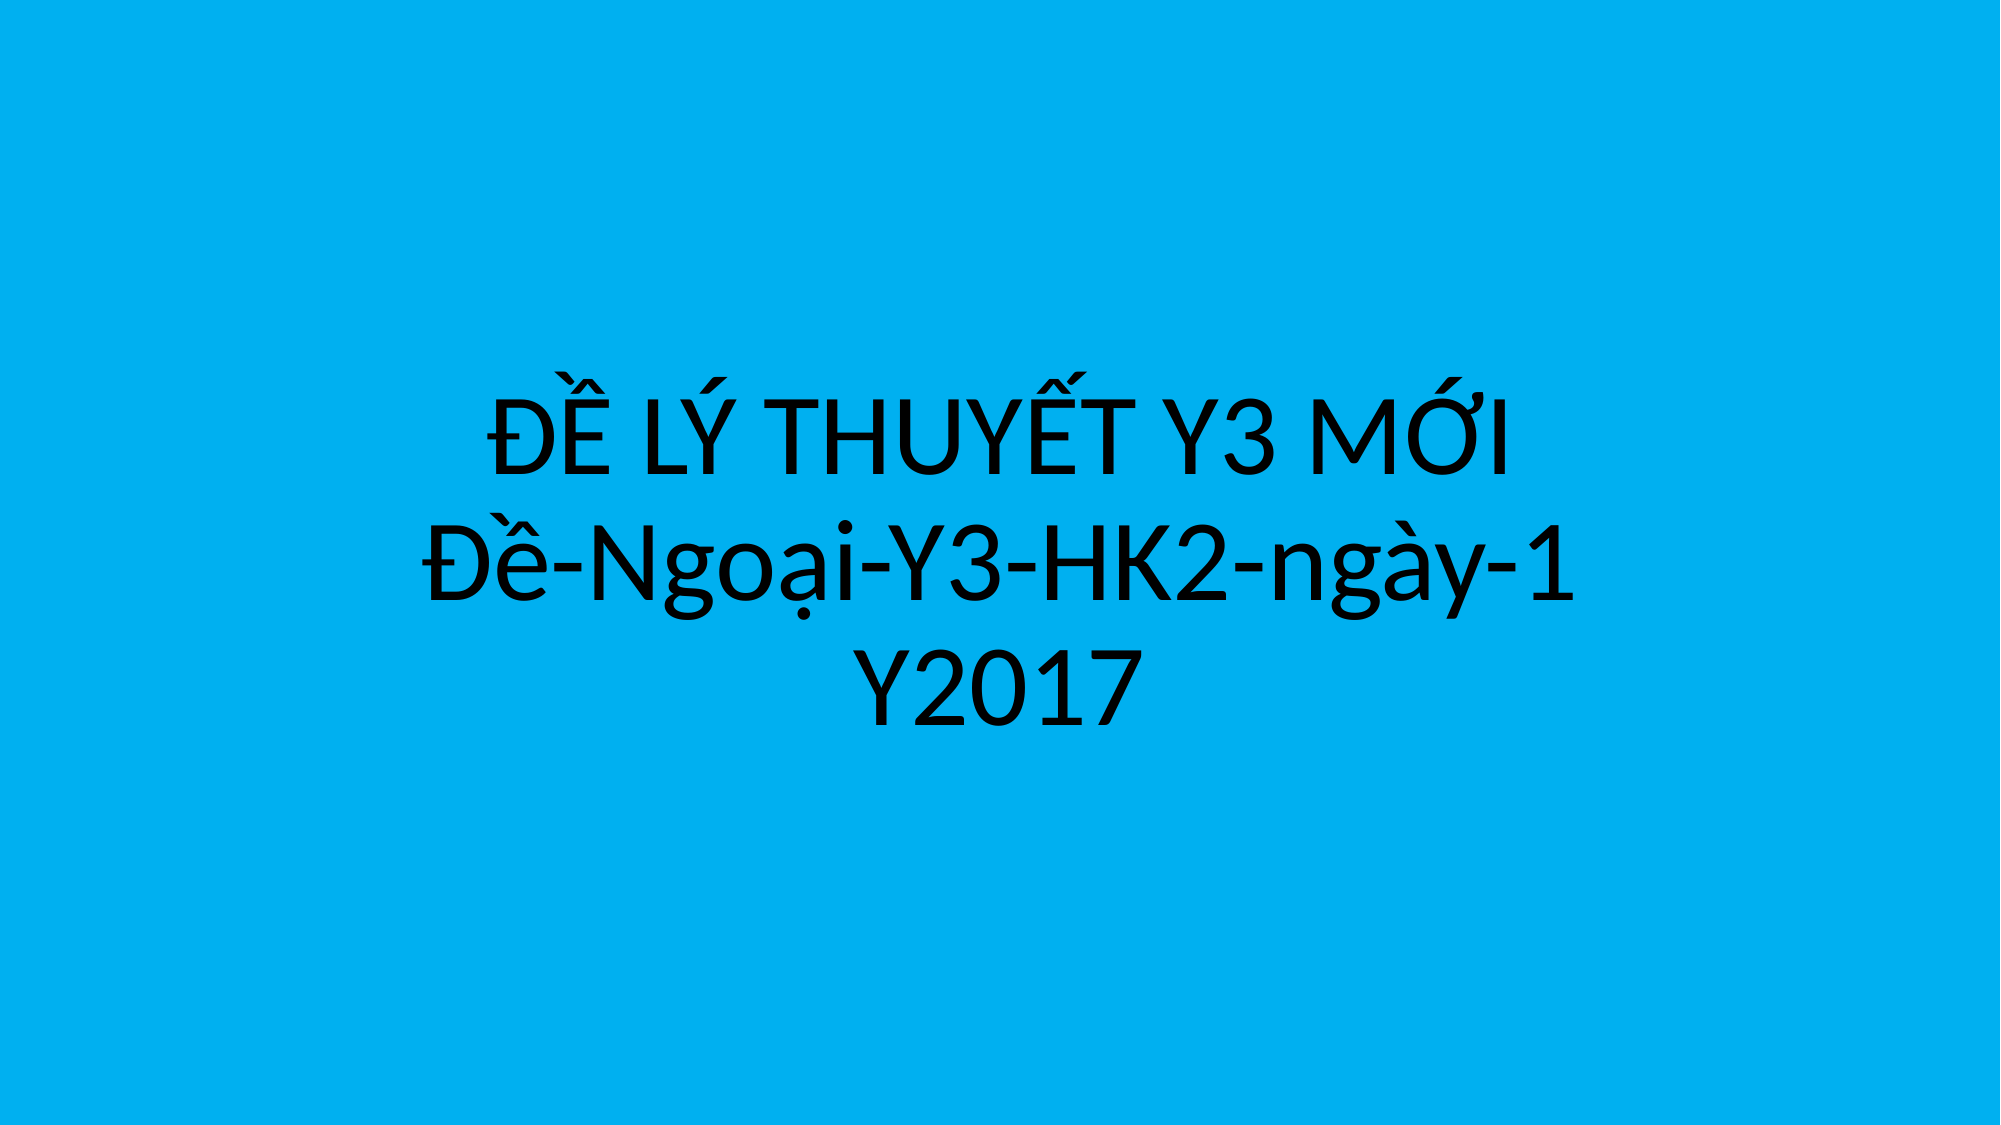

# ĐỀ LÝ THUYẾT Y3 MỚI Đề-Ngoại-Y3-HK2-ngày-1 Y2017